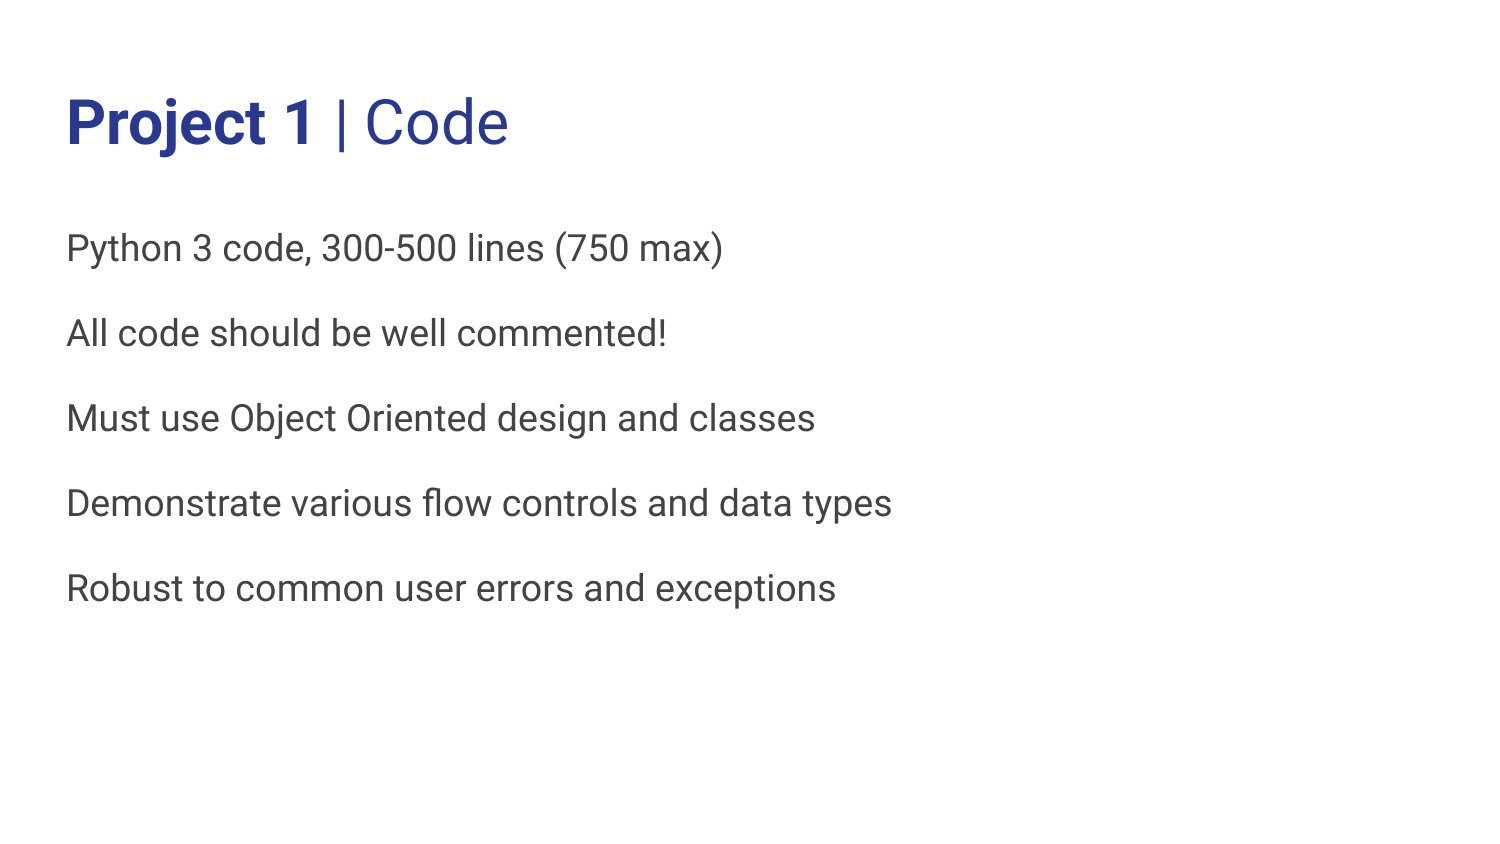

# Project 1 | Code
Python 3 code, 300-500 lines (750 max)
All code should be well commented!
Must use Object Oriented design and classes
Demonstrate various flow controls and data types
Robust to common user errors and exceptions